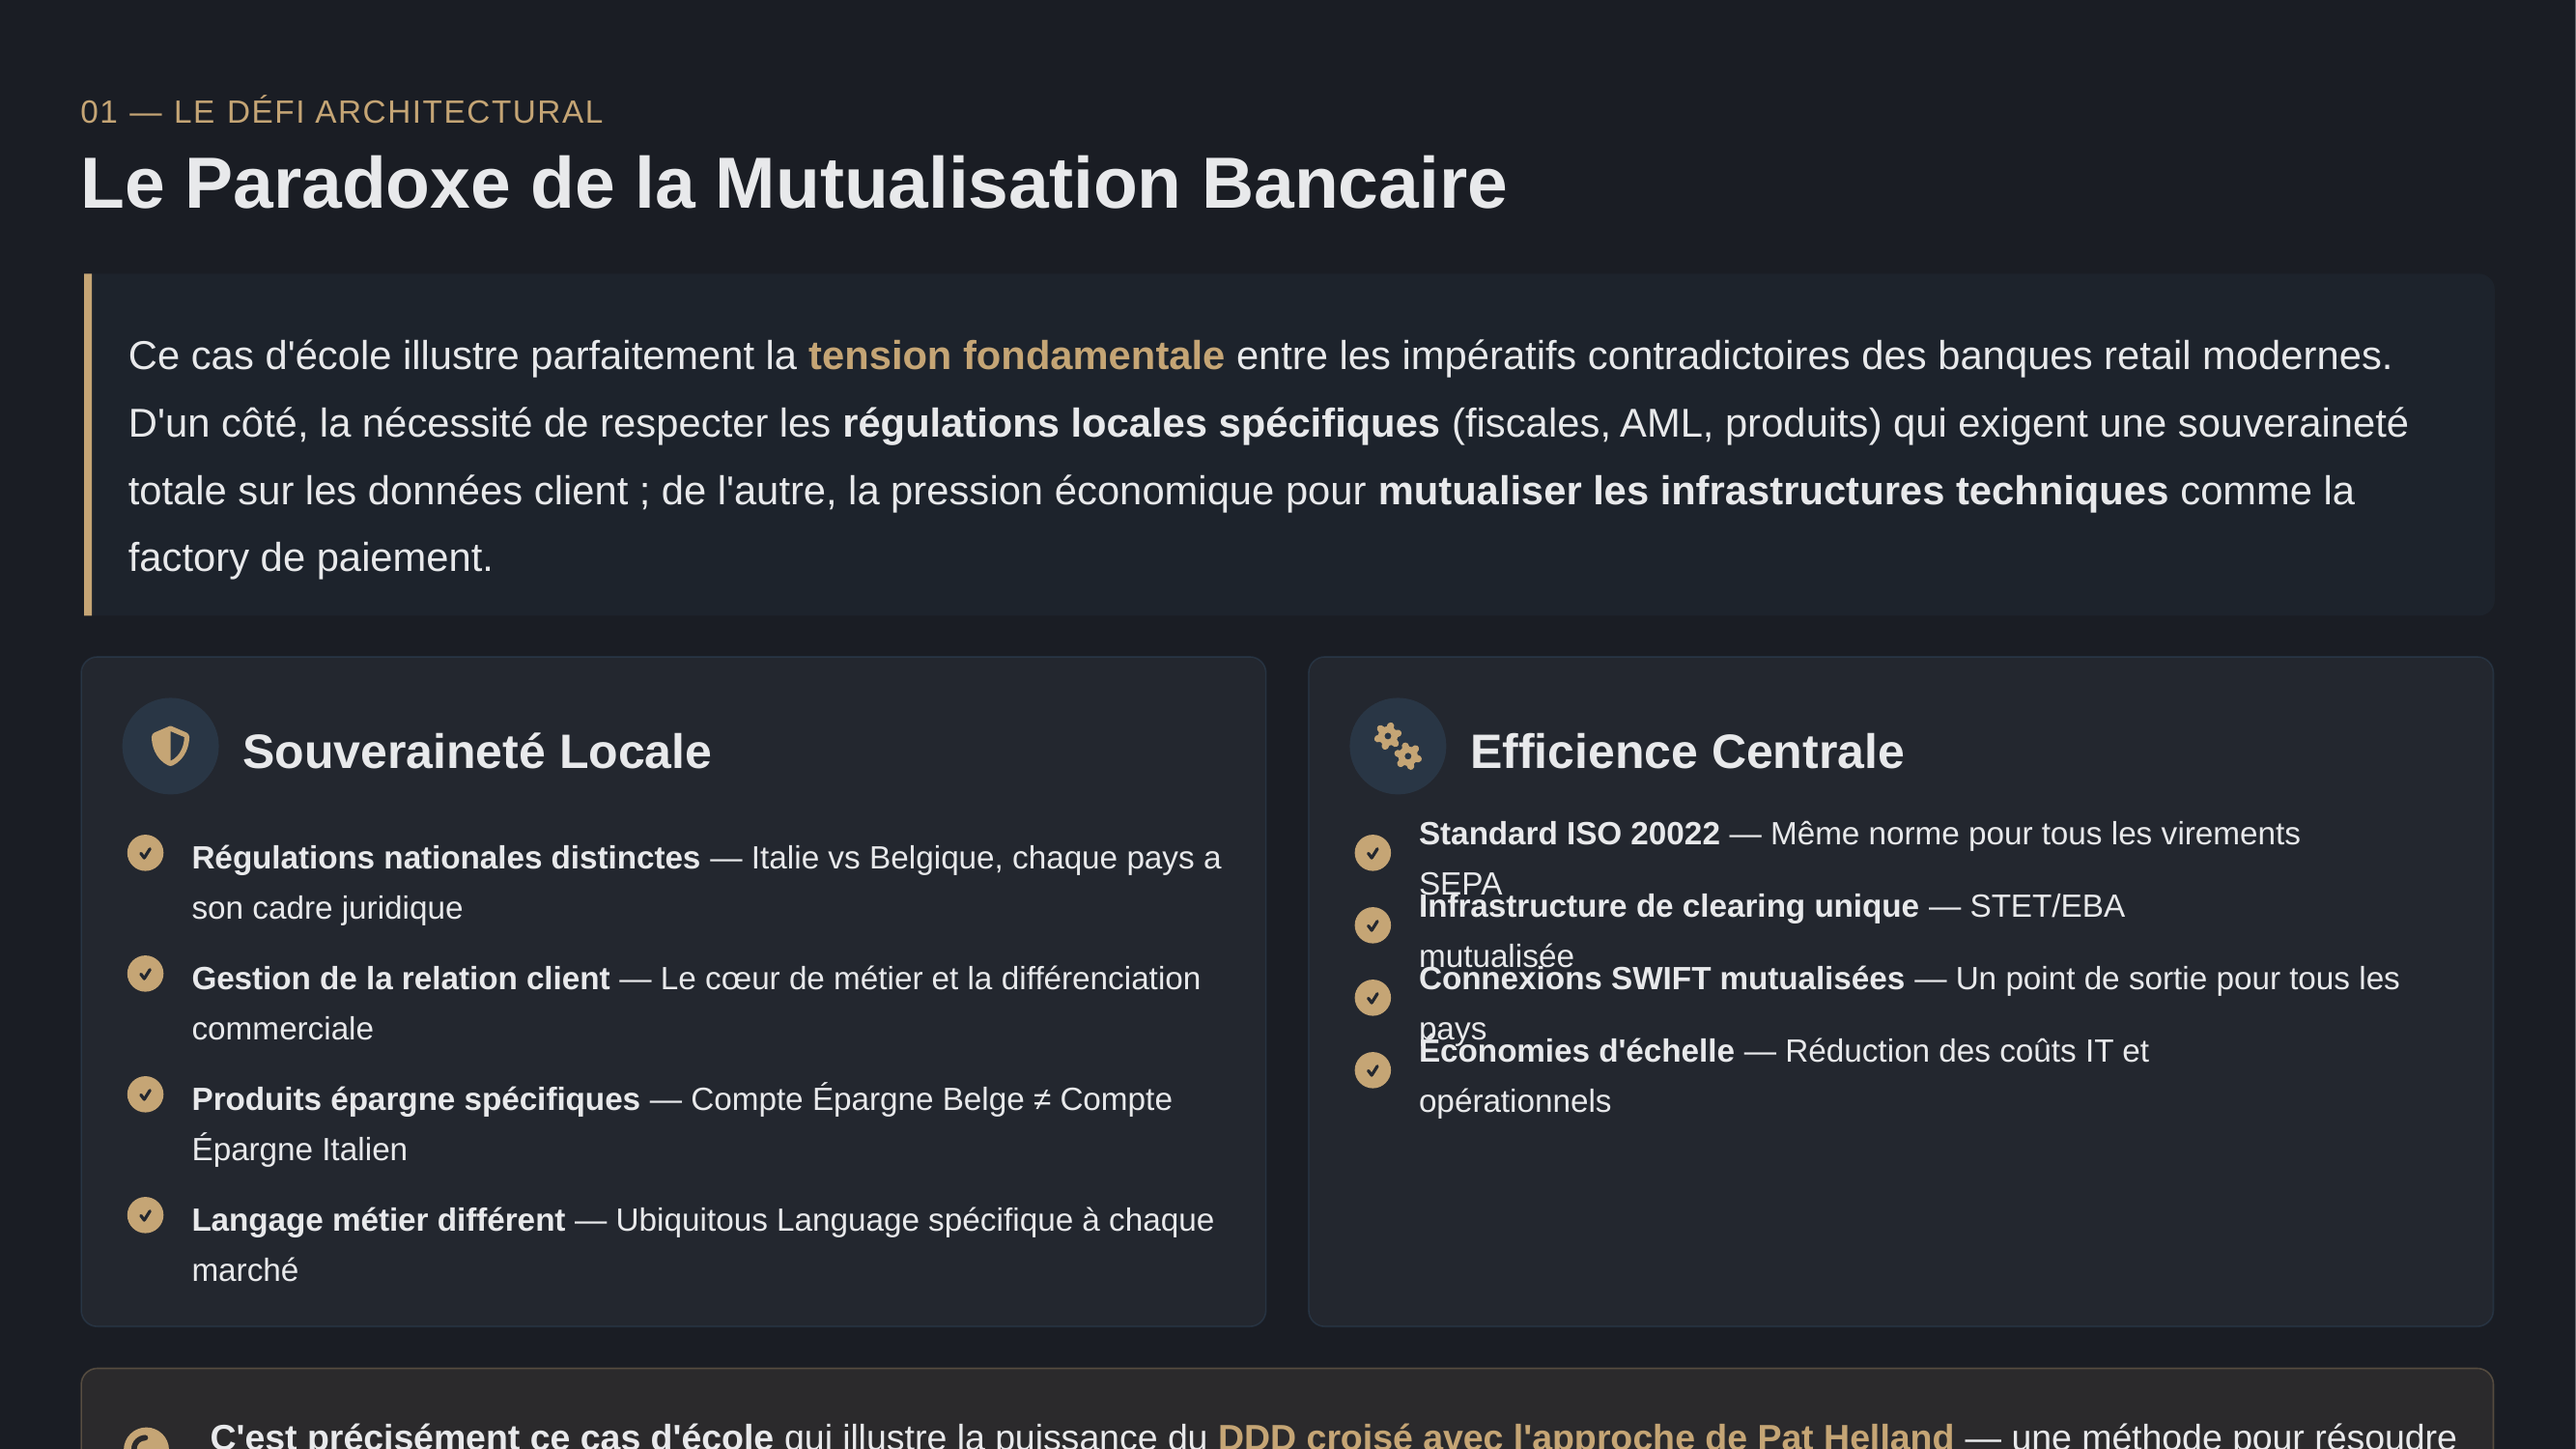

01 — LE DÉFI ARCHITECTURAL
Le Paradoxe de la Mutualisation Bancaire

Ce cas d'école illustre parfaitement la tension fondamentale entre les impératifs contradictoires des banques retail modernes. D'un côté, la nécessité de respecter les régulations locales spécifiques (fiscales, AML, produits) qui exigent une souveraineté totale sur les données client ; de l'autre, la pression économique pour mutualiser les infrastructures techniques comme la factory de paiement.

Souveraineté Locale
Efficience Centrale

Régulations nationales distinctes — Italie vs Belgique, chaque pays a son cadre juridique
Standard ISO 20022 — Même norme pour tous les virements SEPA

Infrastructure de clearing unique — STET/EBA mutualisée

Gestion de la relation client — Le cœur de métier et la différenciation commerciale

Connexions SWIFT mutualisées — Un point de sortie pour tous les pays

Économies d'échelle — Réduction des coûts IT et opérationnels

Produits épargne spécifiques — Compte Épargne Belge ≠ Compte Épargne Italien

Langage métier différent — Ubiquitous Language spécifique à chaque marché

C'est précisément ce cas d'école qui illustre la puissance du DDD croisé avec l'approche de Pat Helland — une méthode pour résoudre cette tension sans compromis.